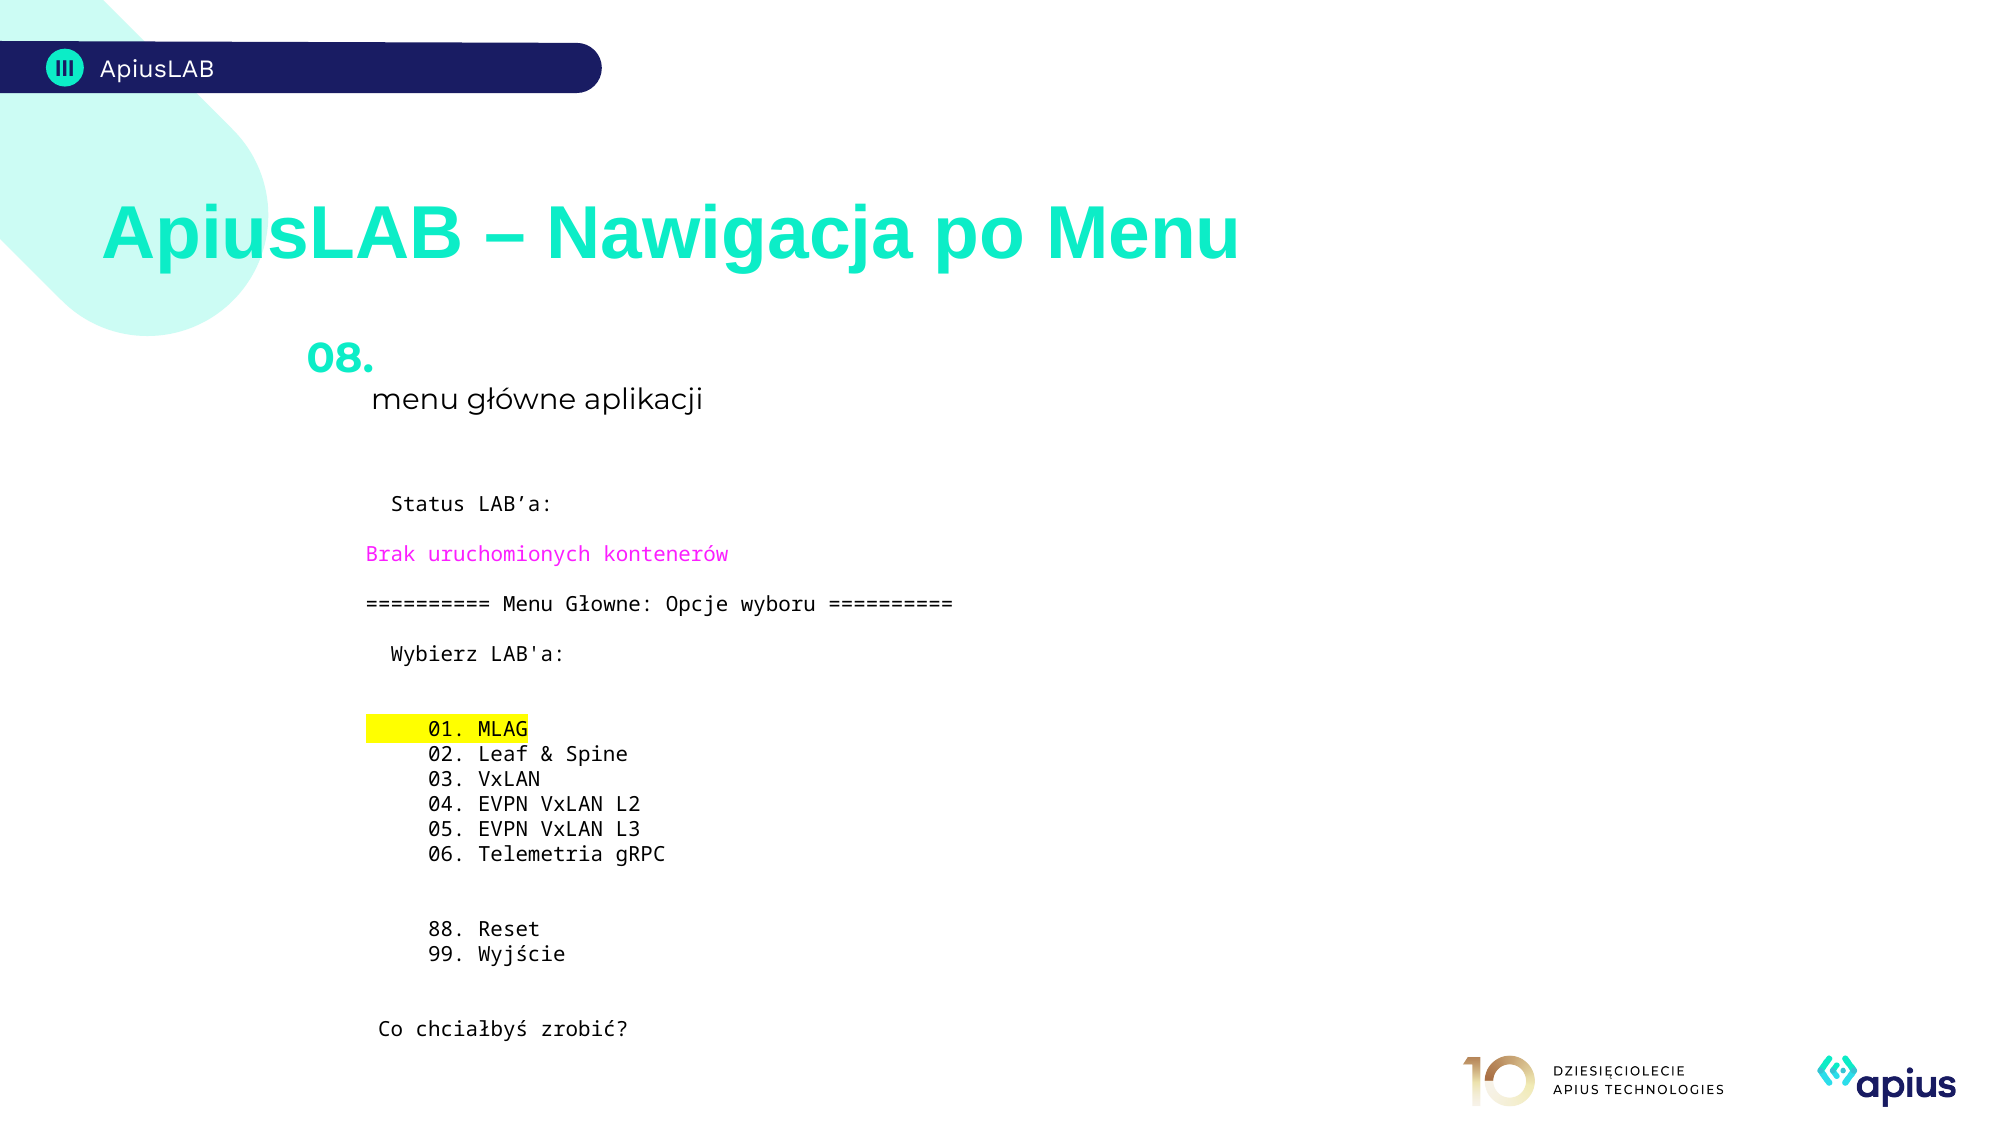

III
ApiusLAB
# ApiusLAB – Nawigacja po Menu
08.
	menu główne aplikacji

  Status LAB’a:

Brak uruchomionych kontenerów

========== Menu Głowne: Opcje wyboru ==========

  Wybierz LAB'a:

     01. MLAG
     02. Leaf & Spine
     03. VxLAN
     04. EVPN VxLAN L2
     05. EVPN VxLAN L3
     06. Telemetria gRPC

     88. Reset
     99. Wyjście

 Co chciałbyś zrobić?